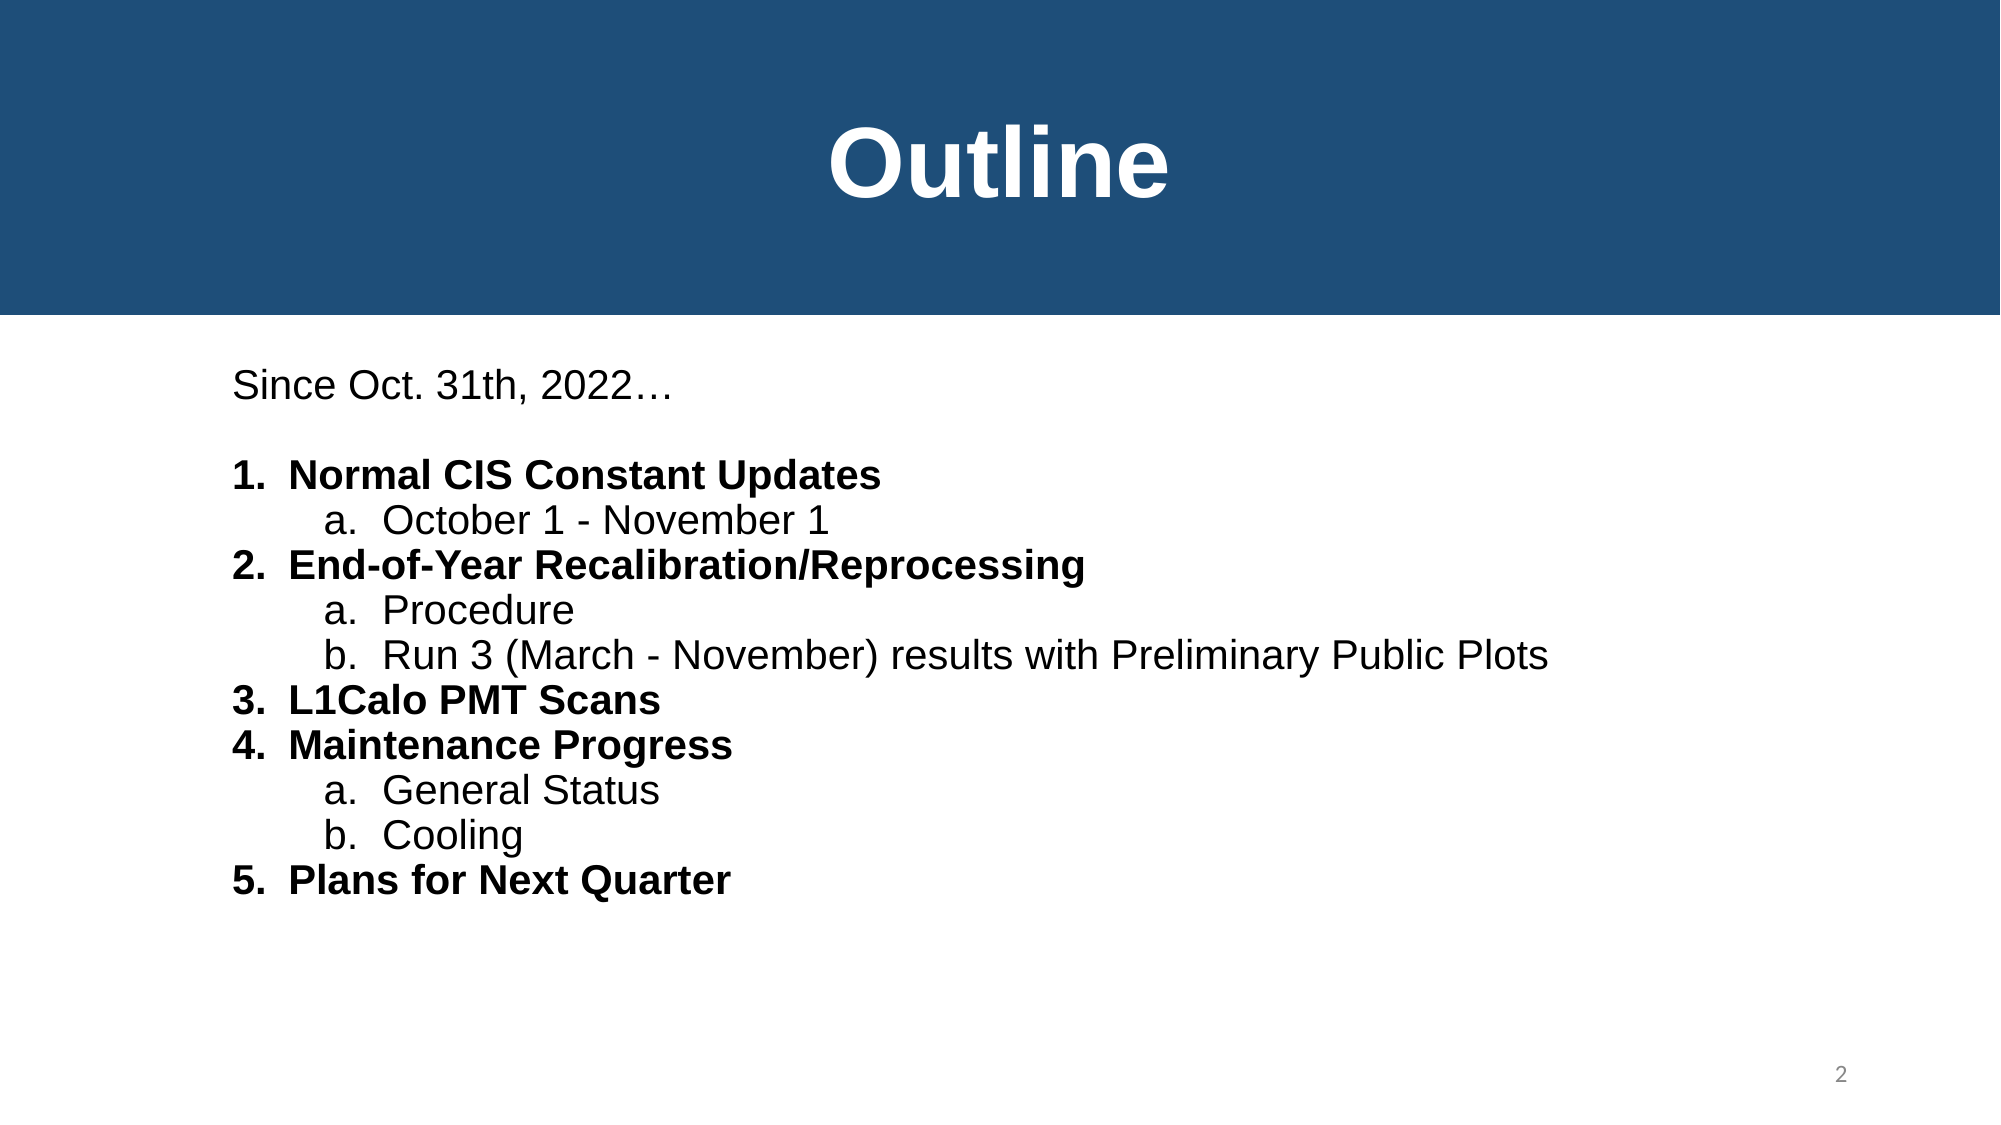

Outline

Since Oct. 31th, 2022…

Normal CIS Constant Updates
October 1 - November 1
End-of-Year Recalibration/Reprocessing
Procedure
Run 3 (March - November) results with Preliminary Public Plots
L1Calo PMT Scans
Maintenance Progress
General Status
Cooling
Plans for Next Quarter
2